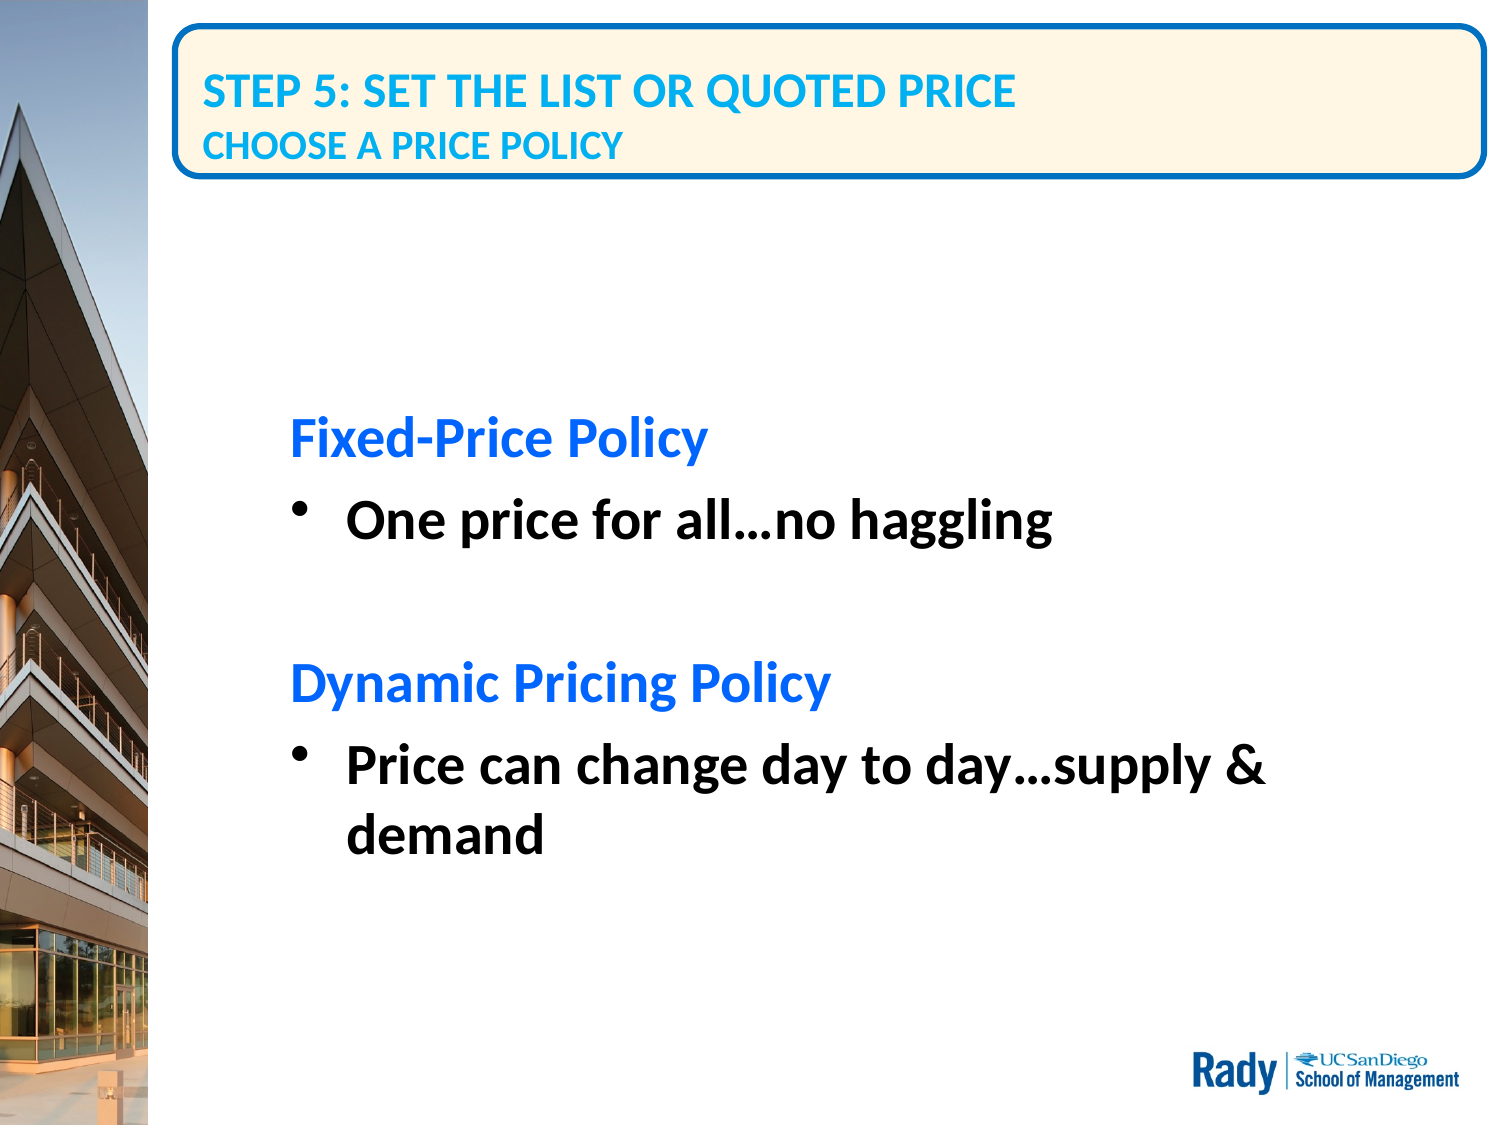

# STEP 5: SET THE LIST OR QUOTED PRICE CHOOSE A PRICE POLICY
Fixed-Price Policy
One price for all…no haggling

Dynamic Pricing Policy
Price can change day to day…supply & demand